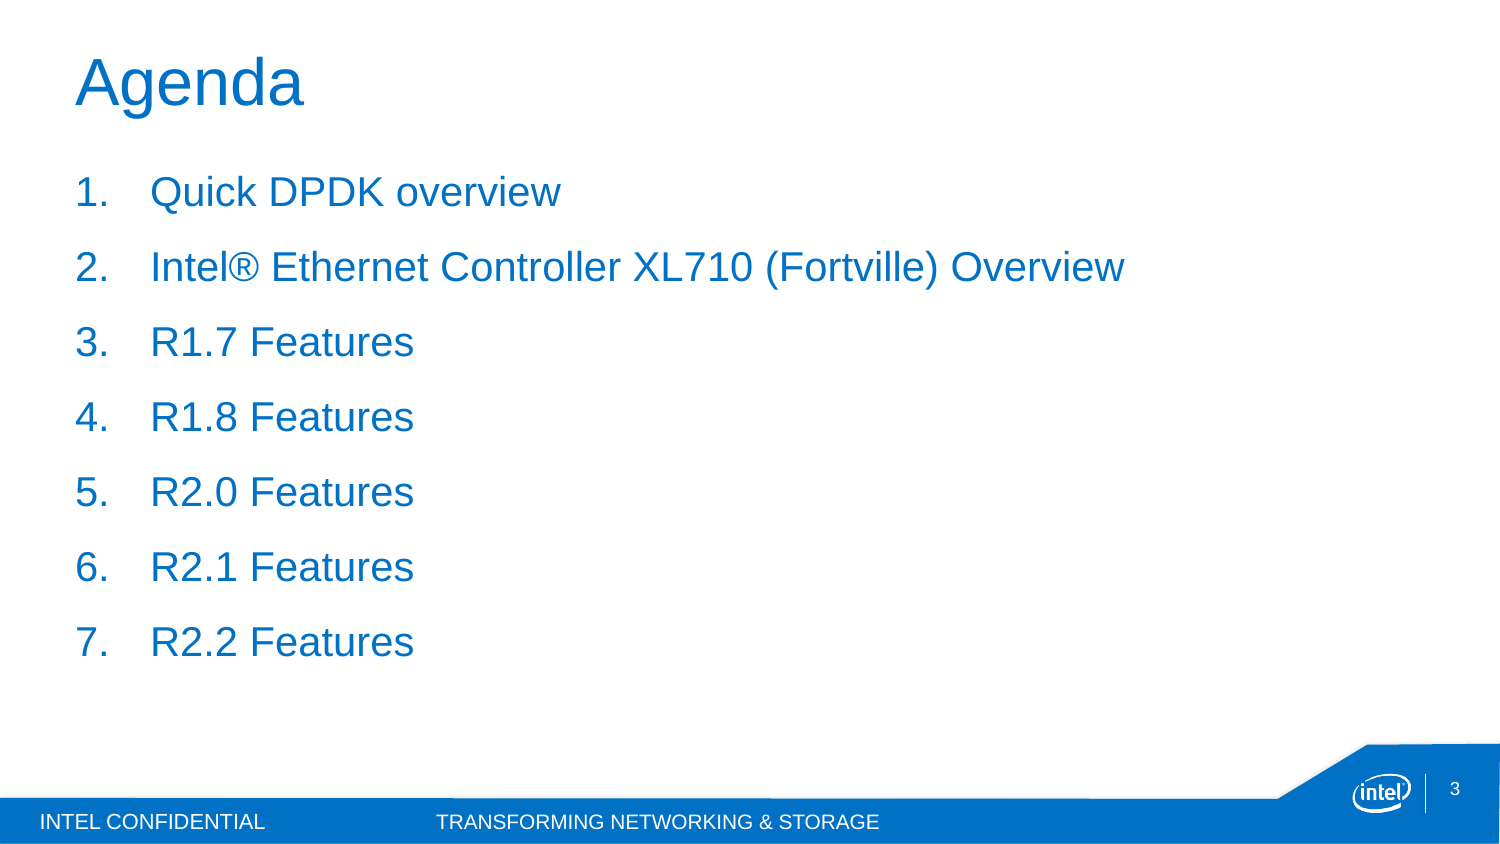

# Agenda
Quick DPDK overview
Intel® Ethernet Controller XL710 (Fortville) Overview
R1.7 Features
R1.8 Features
R2.0 Features
R2.1 Features
R2.2 Features
INTEL CONFIDENTIAL